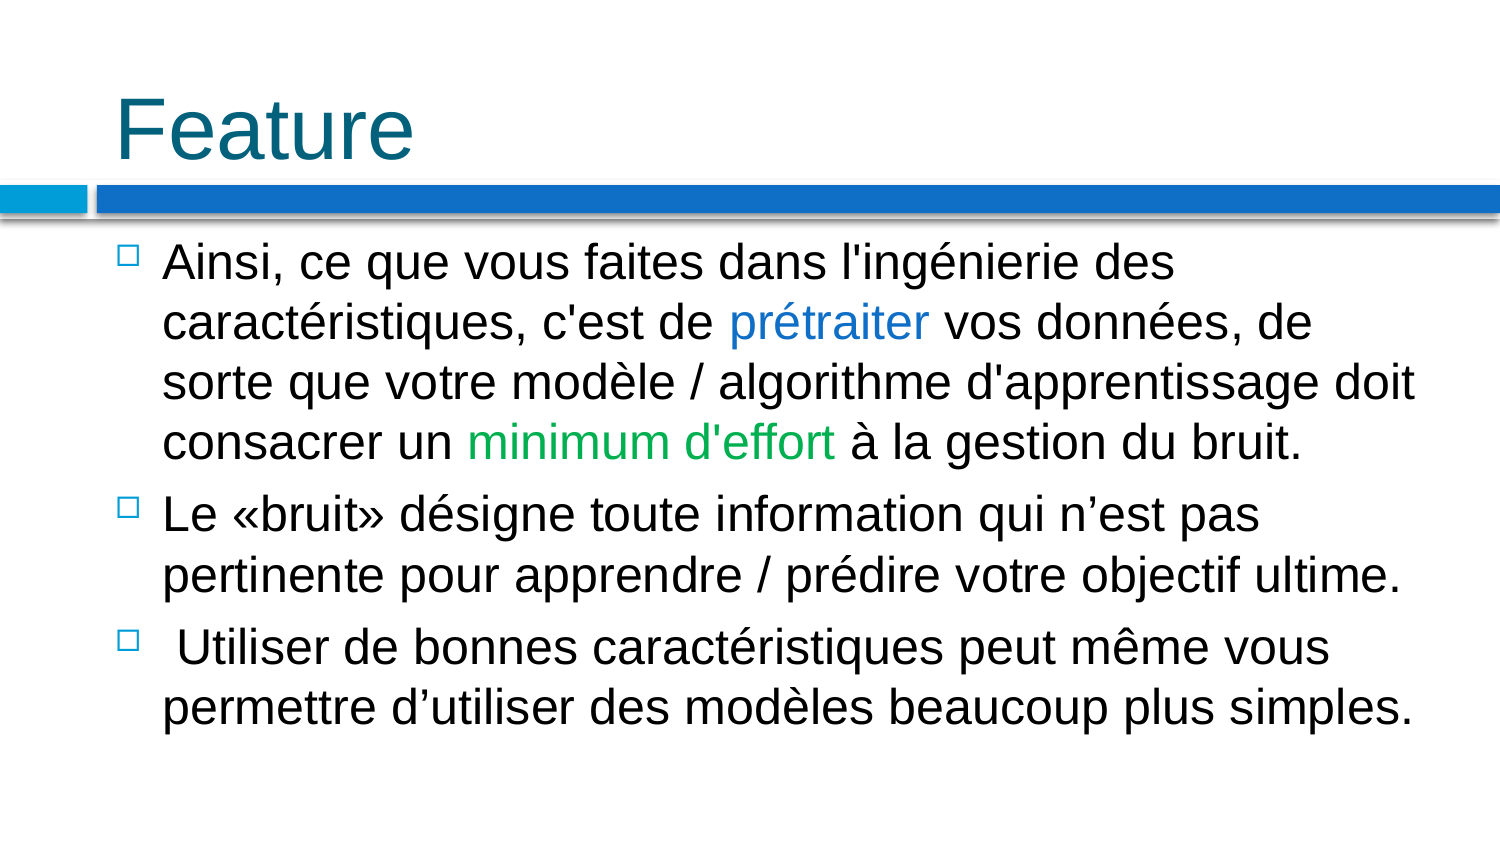

# Feature
Ainsi, ce que vous faites dans l'ingénierie des caractéristiques, c'est de prétraiter vos données, de sorte que votre modèle / algorithme d'apprentissage doit consacrer un minimum d'effort à la gestion du bruit.
Le «bruit» désigne toute information qui n’est pas pertinente pour apprendre / prédire votre objectif ultime.
 Utiliser de bonnes caractéristiques peut même vous permettre d’utiliser des modèles beaucoup plus simples.